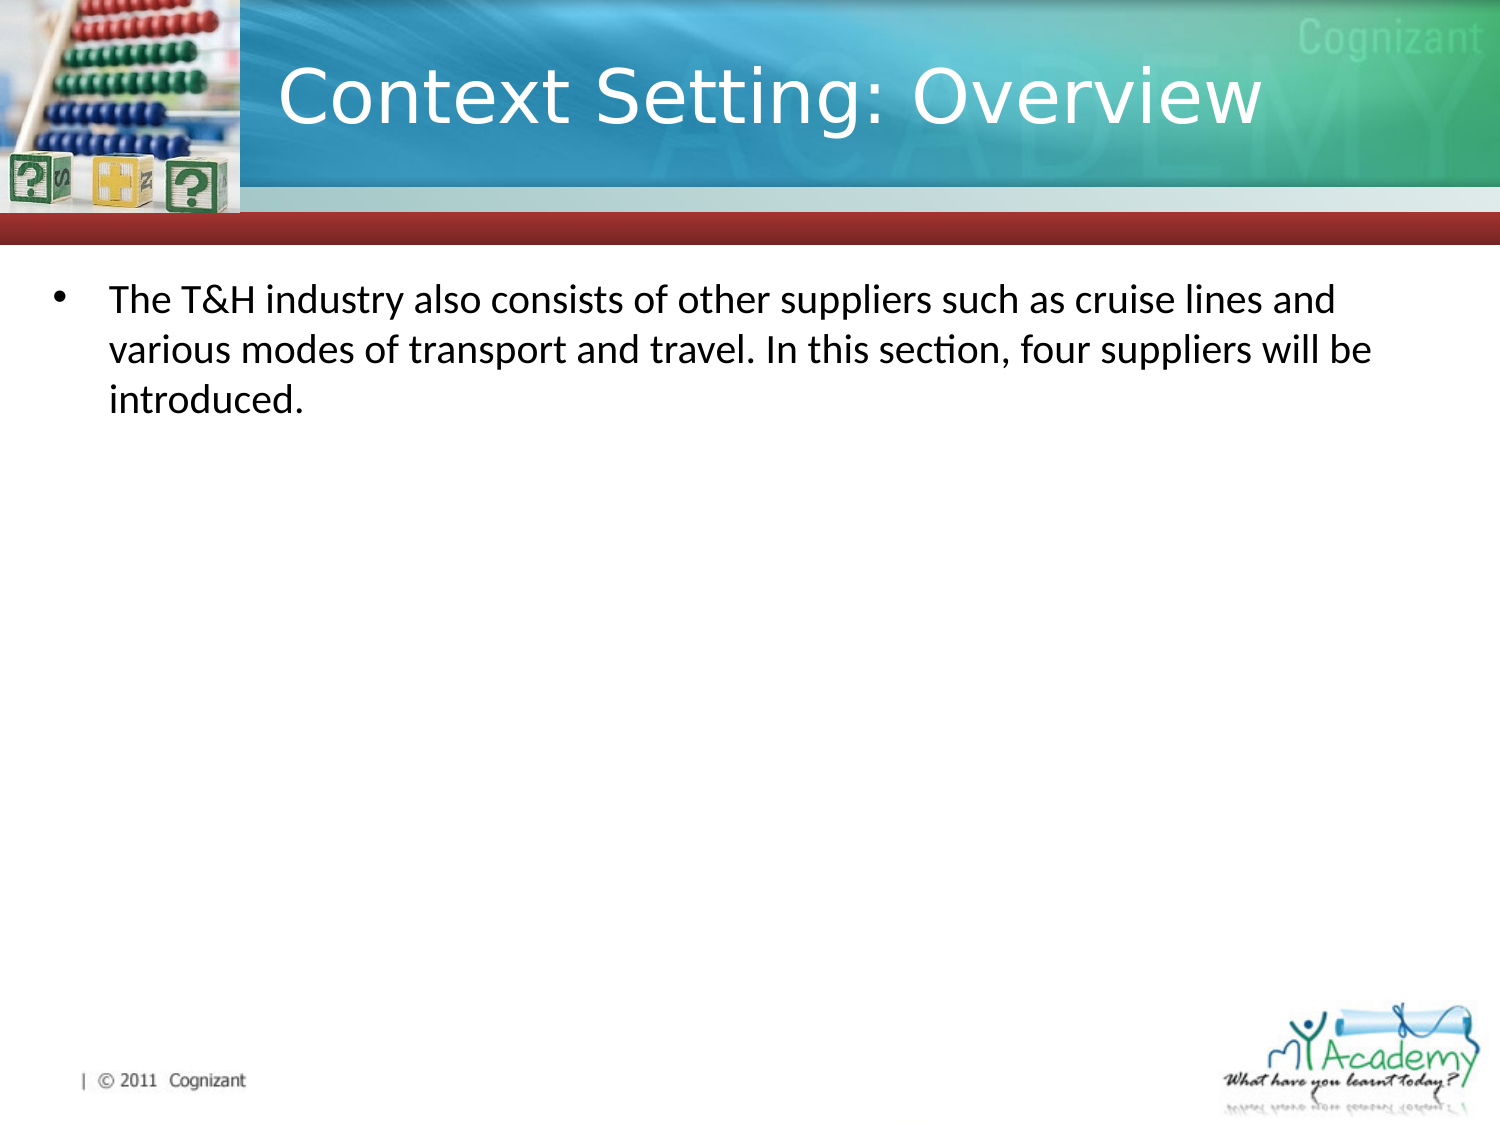

# Context Setting: Overview
The T&H industry also consists of other suppliers such as cruise lines and various modes of transport and travel. In this section, four suppliers will be introduced.